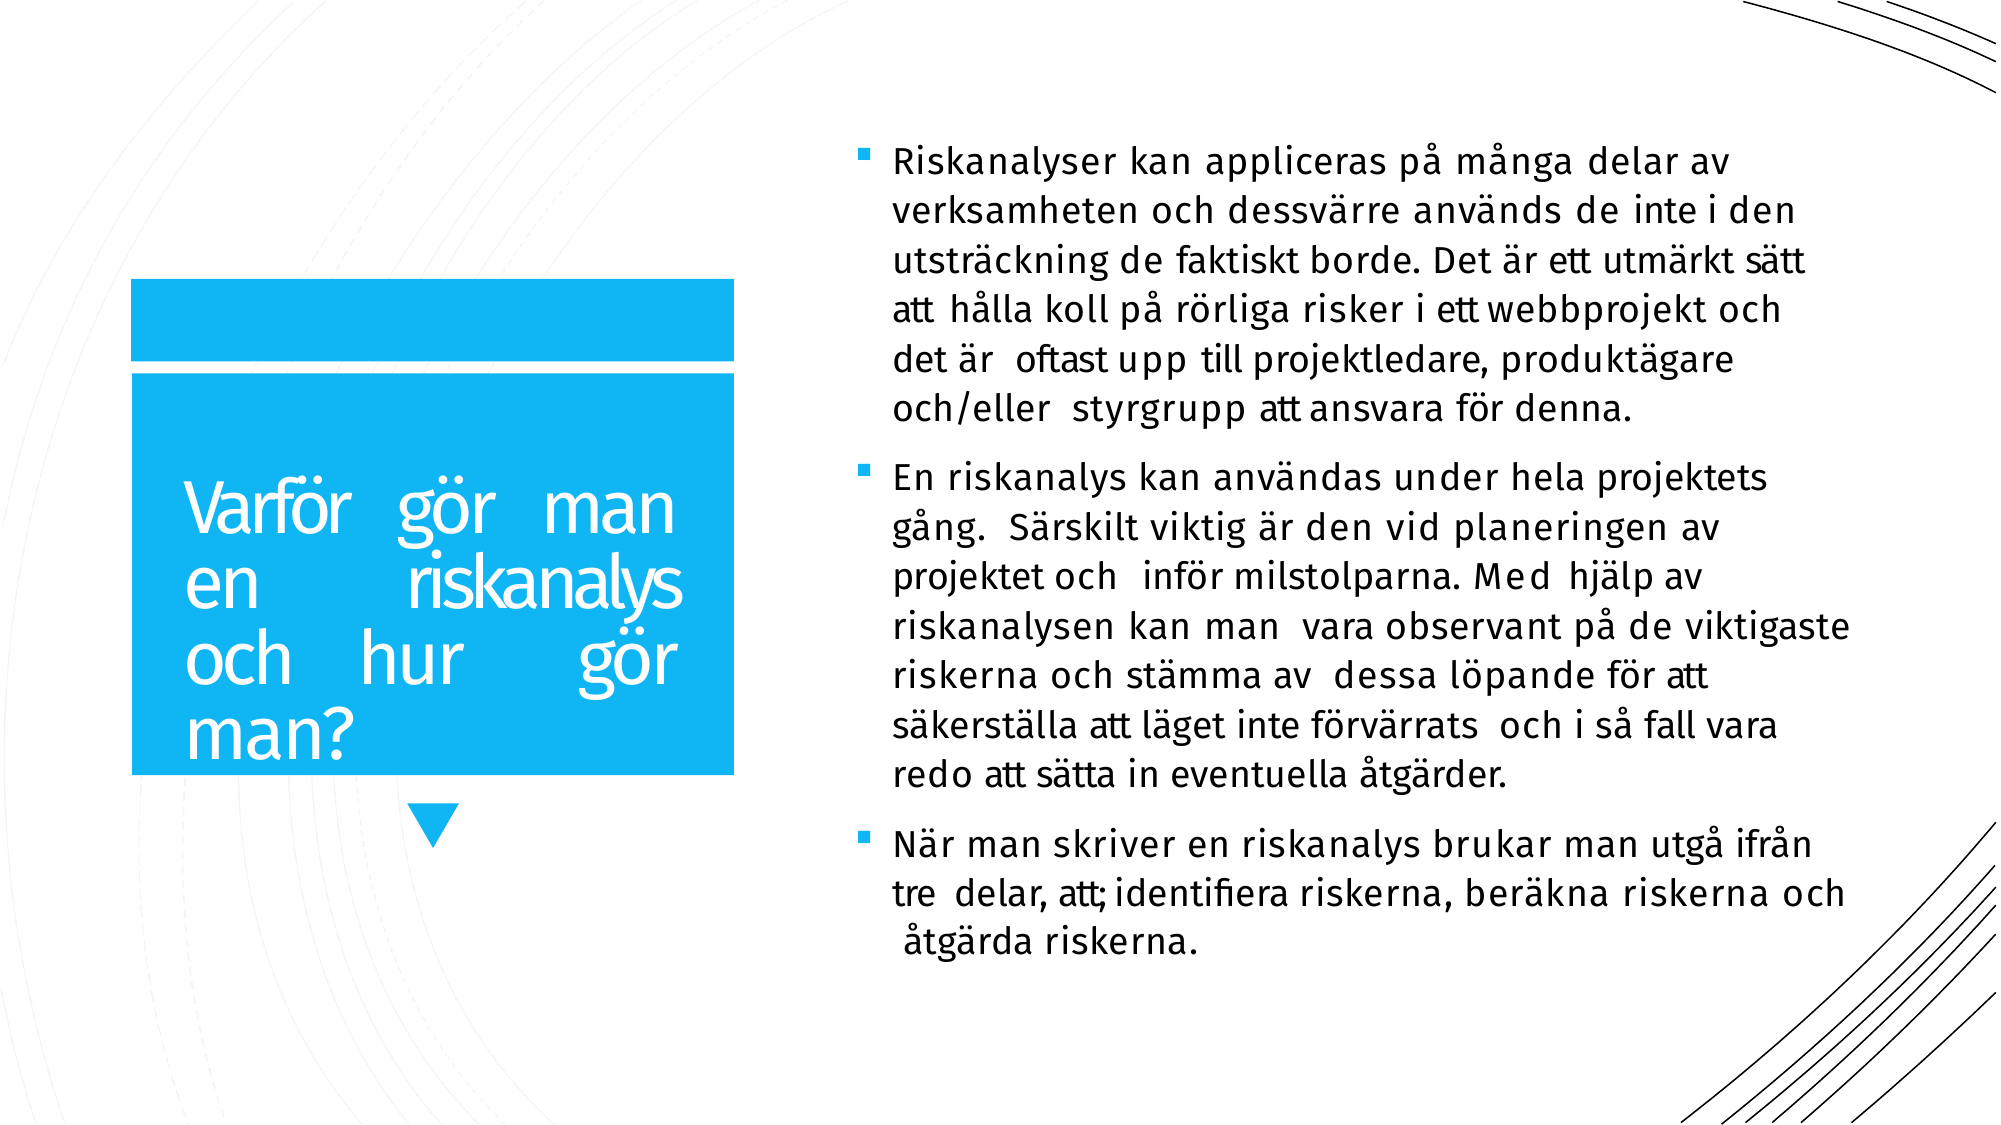

Riskanalyser kan appliceras på många delar av  verksamheten och dessvärre används de inte i den  utsträckning de faktiskt borde. Det är ett utmärkt sätt att  hålla koll på rörliga risker i ett webbprojekt och det är  oftast upp till projektledare, produktägare och/eller  styrgrupp att ansvara för denna.
En riskanalys kan användas under hela projektets gång.  Särskilt viktig är den vid planeringen av projektet och  inför milstolparna. Med hjälp av riskanalysen kan man  vara observant på de viktigaste riskerna och stämma av  dessa löpande för att säkerställa att läget inte förvärrats  och i så fall vara redo att sätta in eventuella åtgärder.
När man skriver en riskanalys brukar man utgå ifrån tre  delar, att; identifiera riskerna, beräkna riskerna och  åtgärda riskerna.

Varför gör man en  riskanalys och hur  gör man?